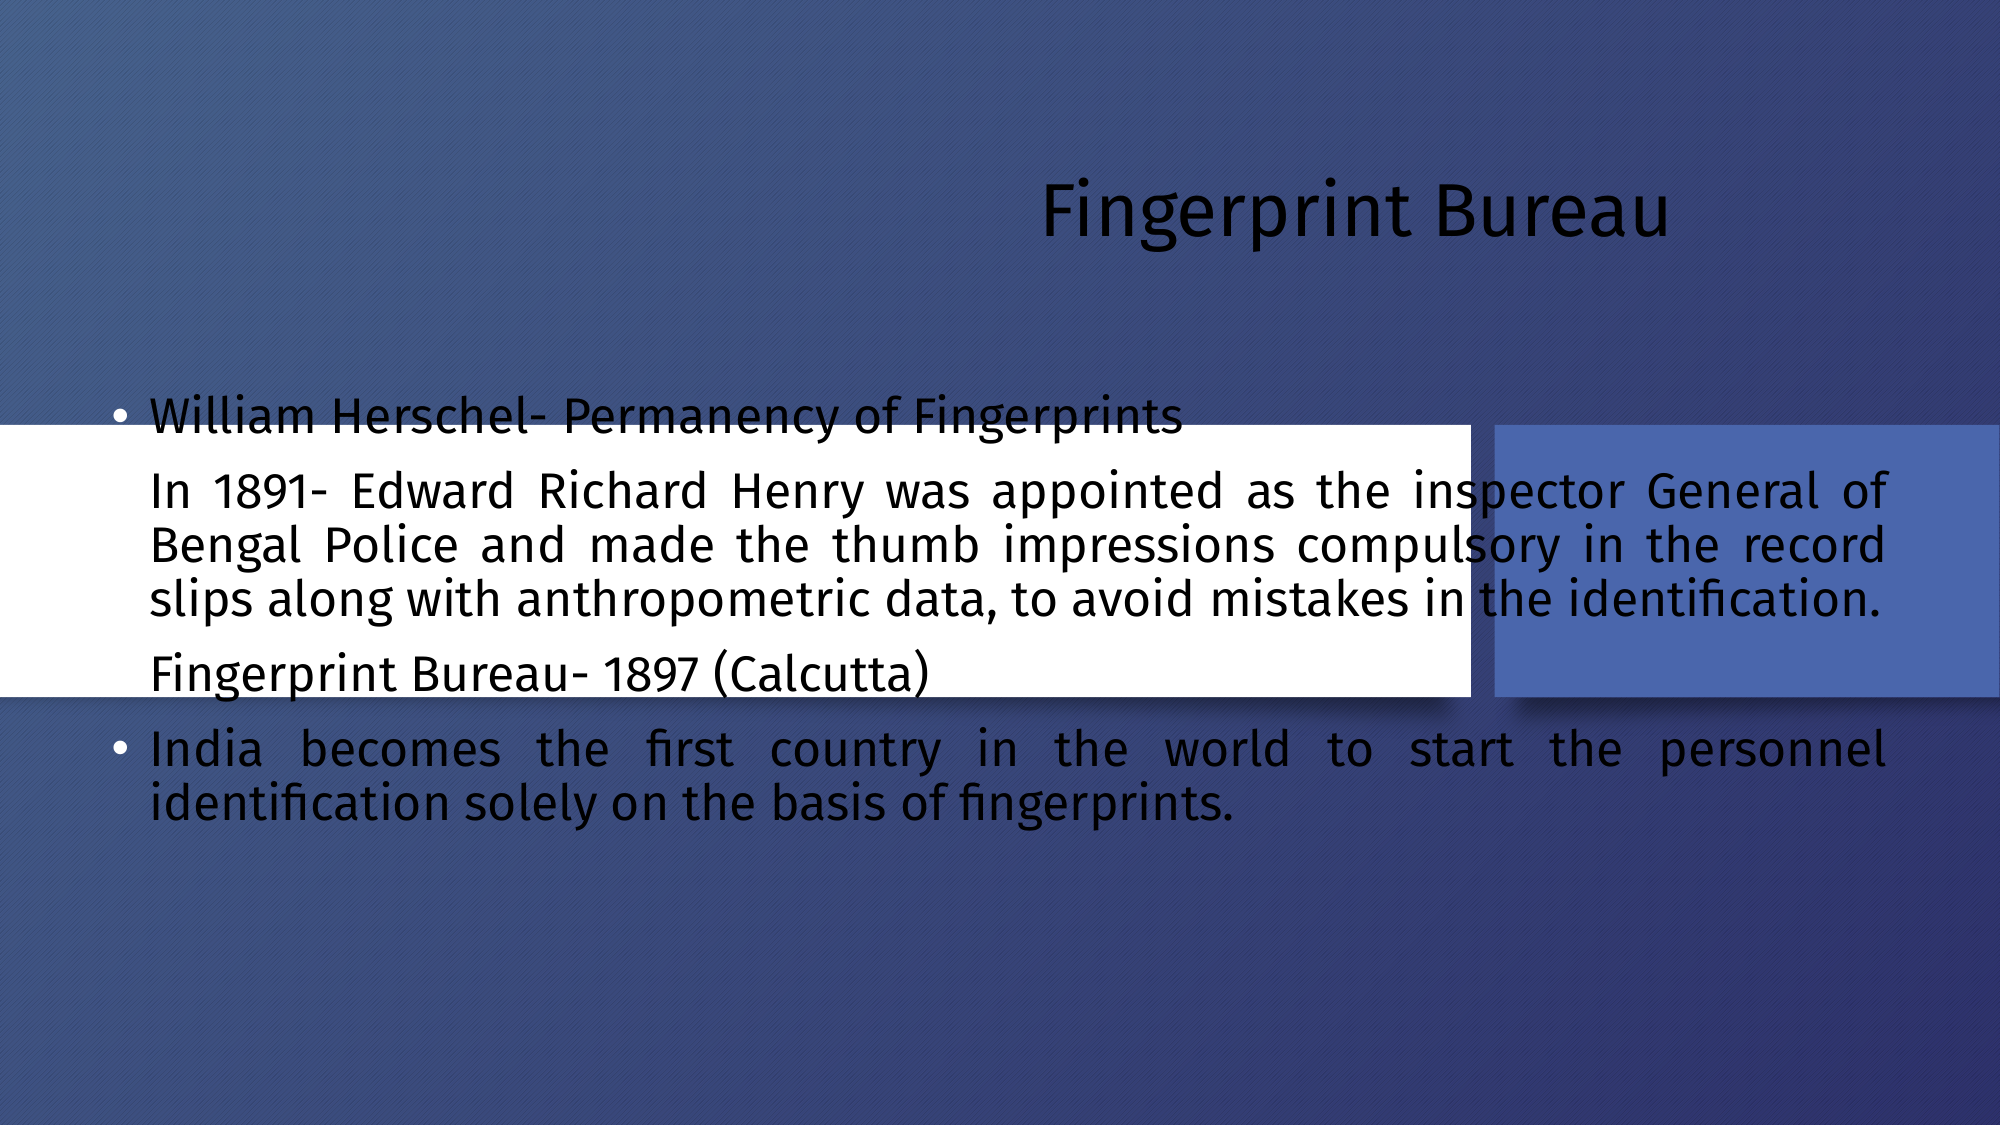

# Fingerprint Bureau
William Herschel- Permanency of Fingerprints
In 1891- Edward Richard Henry was appointed as the inspector General of Bengal Police and made the thumb impressions compulsory in the record slips along with anthropometric data, to avoid mistakes in the identification.
Fingerprint Bureau- 1897 (Calcutta)
India becomes the first country in the world to start the personnel identification solely on the basis of fingerprints.